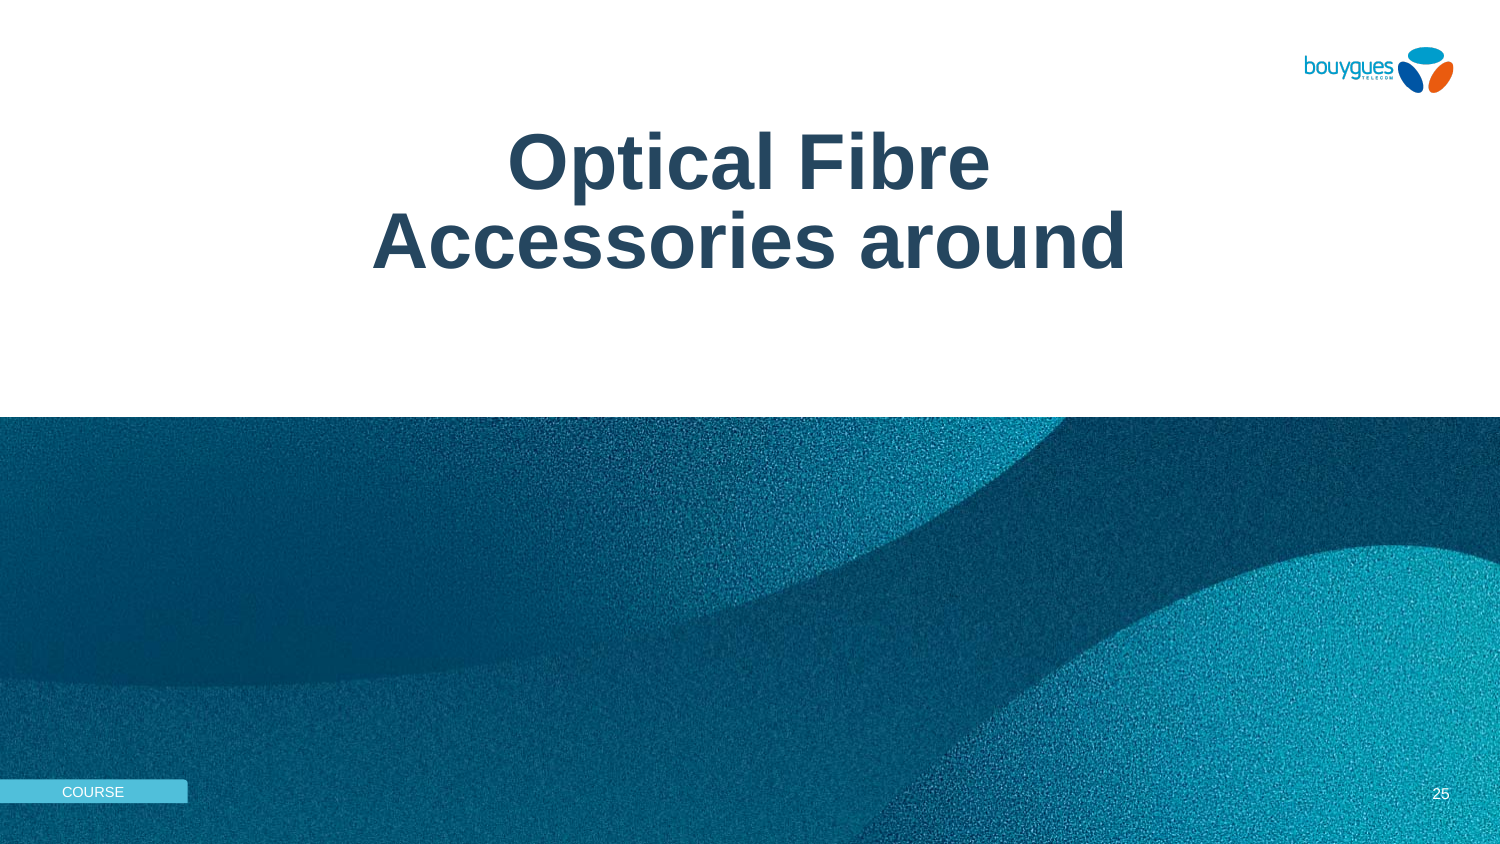

# Optical Fibre Accessories around
25
émetteur